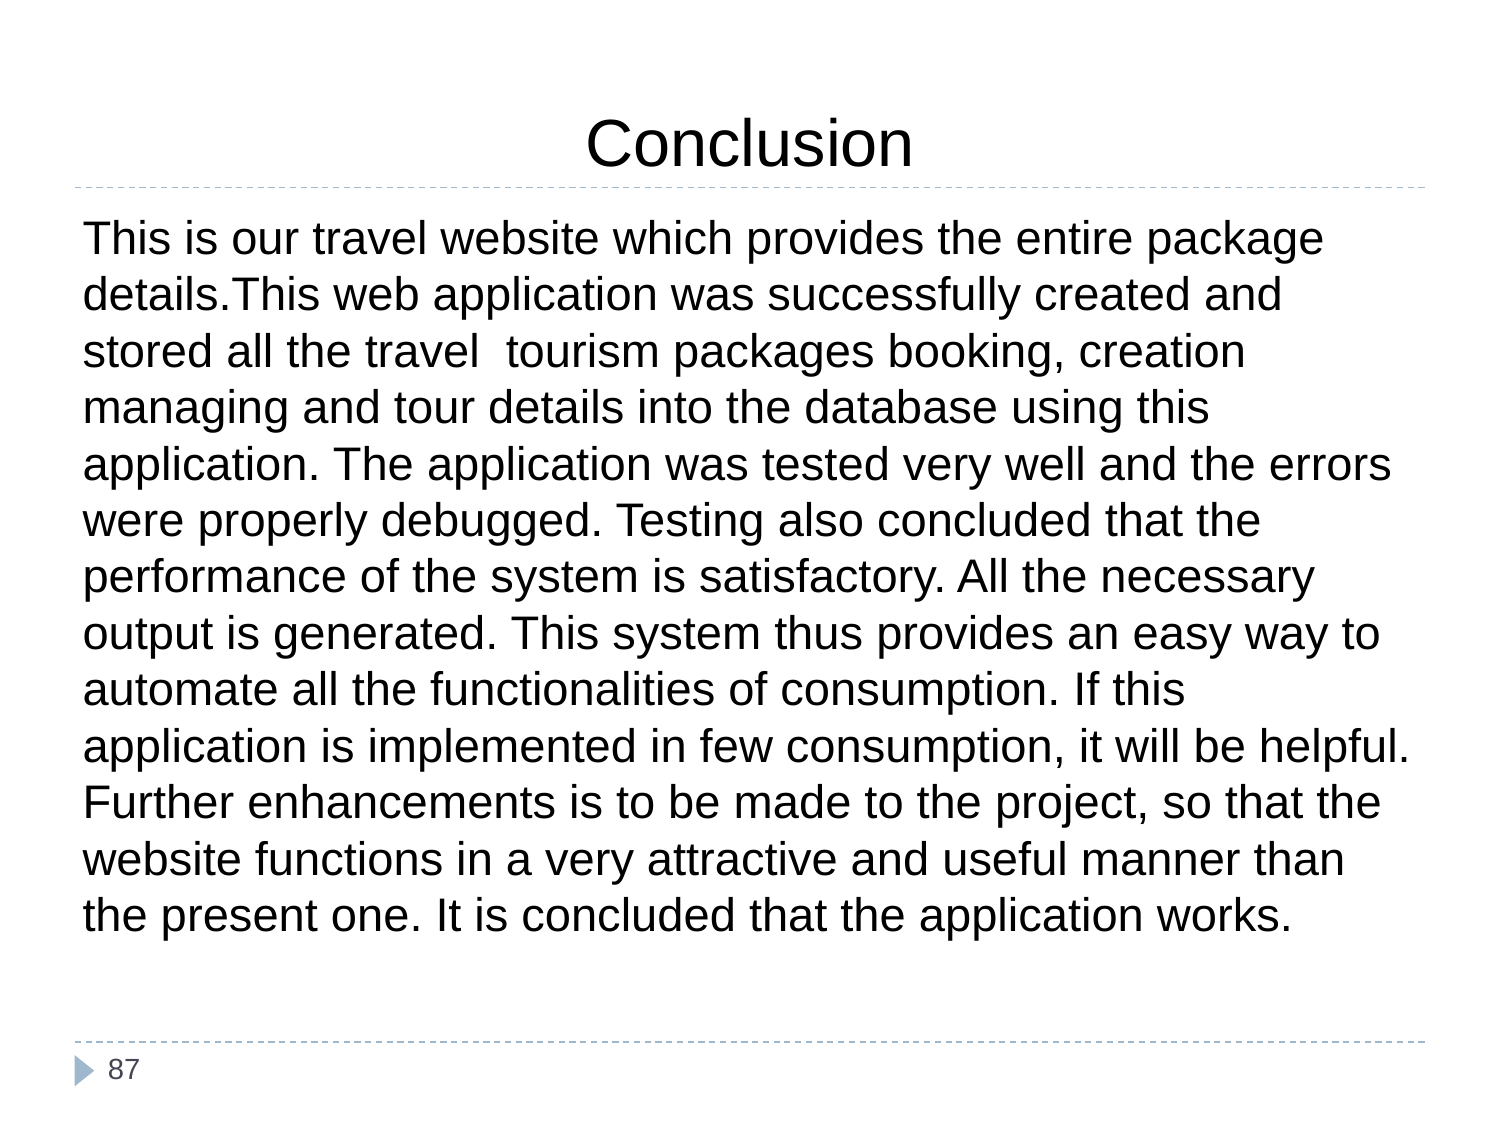

# Conclusion
This is our travel website which provides the entire package details.This web application was successfully created and stored all the travel  tourism packages booking, creation managing and tour details into the database using this application. The application was tested very well and the errors were properly debugged. Testing also concluded that the performance of the system is satisfactory. All the necessary output is generated. This system thus provides an easy way to automate all the functionalities of consumption. If this application is implemented in few consumption, it will be helpful. Further enhancements is to be made to the project, so that the website functions in a very attractive and useful manner than the present one. It is concluded that the application works.
87